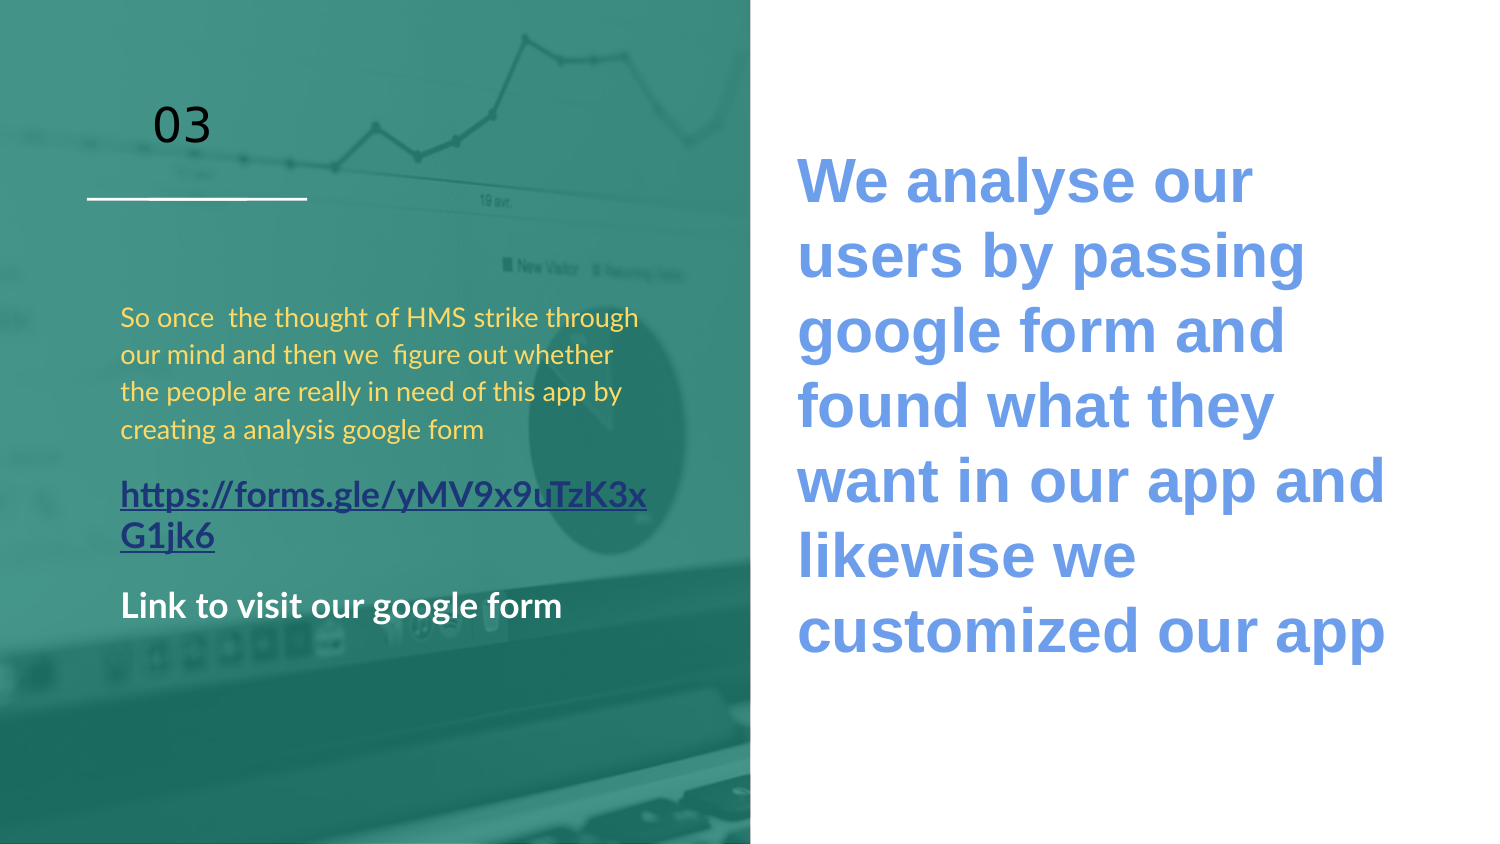

03
# We analyse our users by passing google form and found what they want in our app and likewise we customized our app

So once  the thought of HMS strike through our mind and then we  figure out whether the people are really in need of this app by creating a analysis google form
https://forms.gle/yMV9x9uTzK3xG1jk6
Link to visit our google form